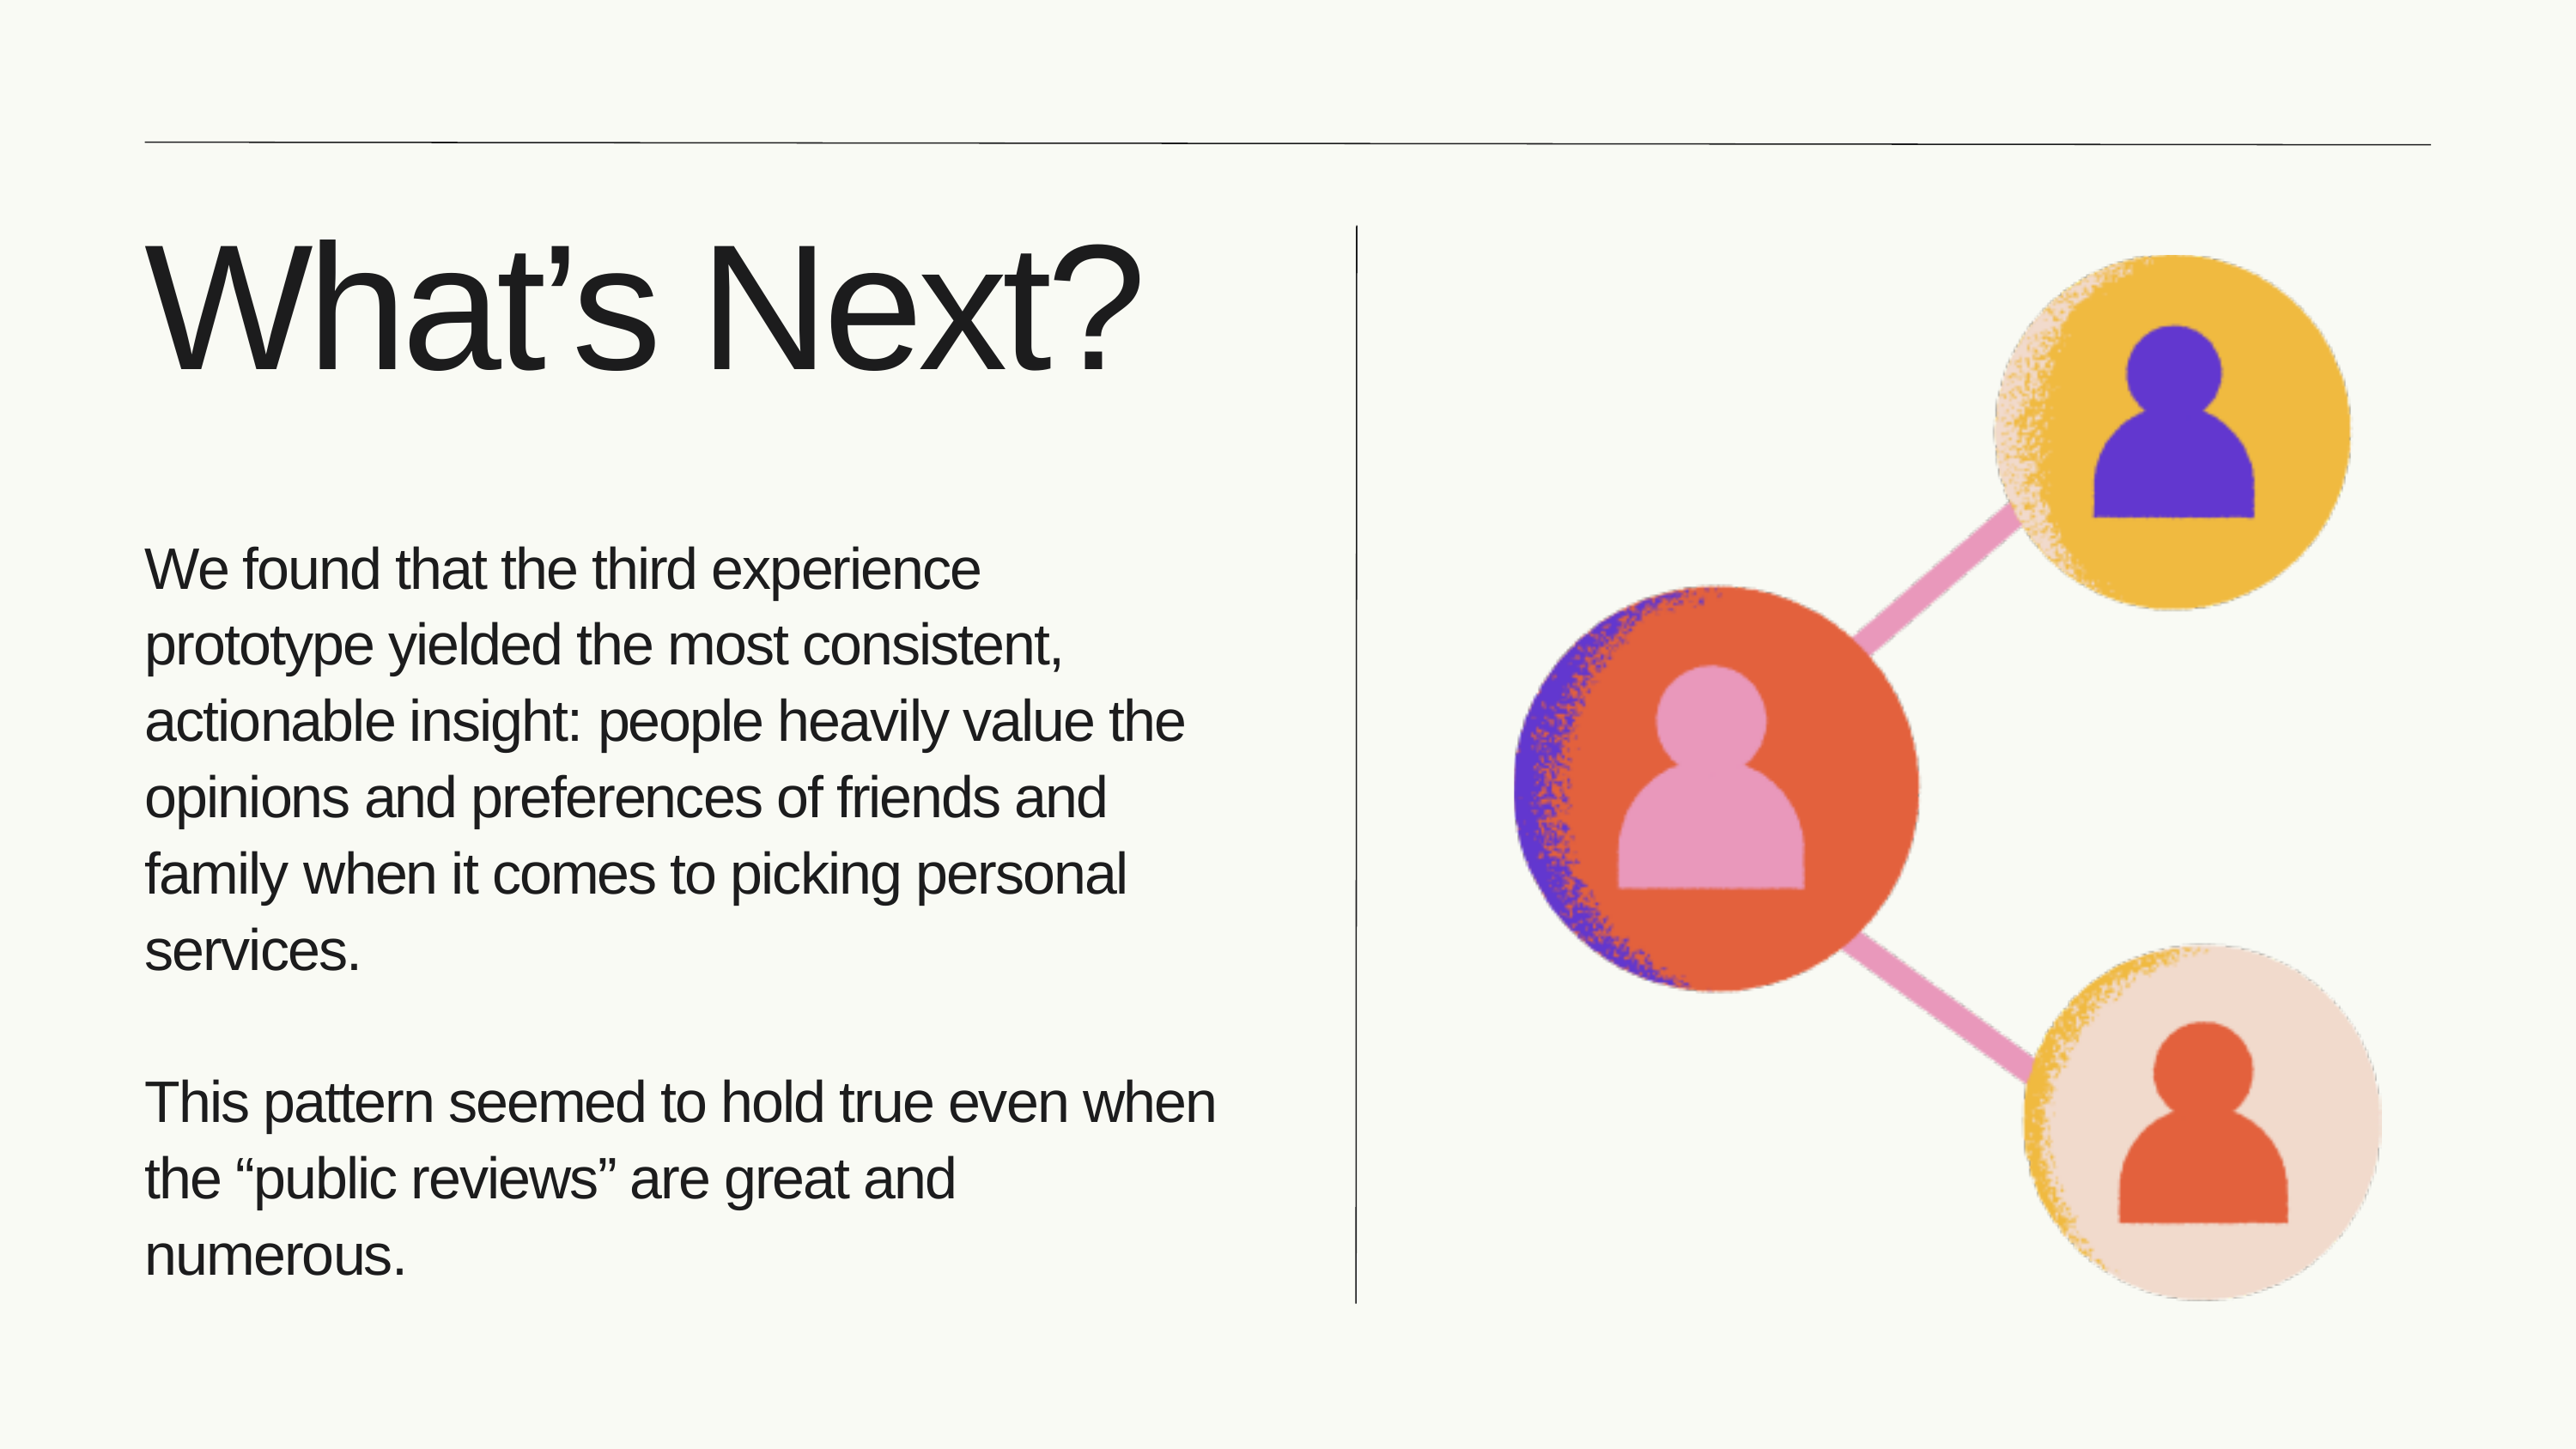

What’s Next?

We found that the third experience prototype yielded the most consistent, actionable insight: people heavily value the opinions and preferences of friends and family when it comes to picking personal services.

This pattern seemed to hold true even when the “public reviews” are great and numerous.